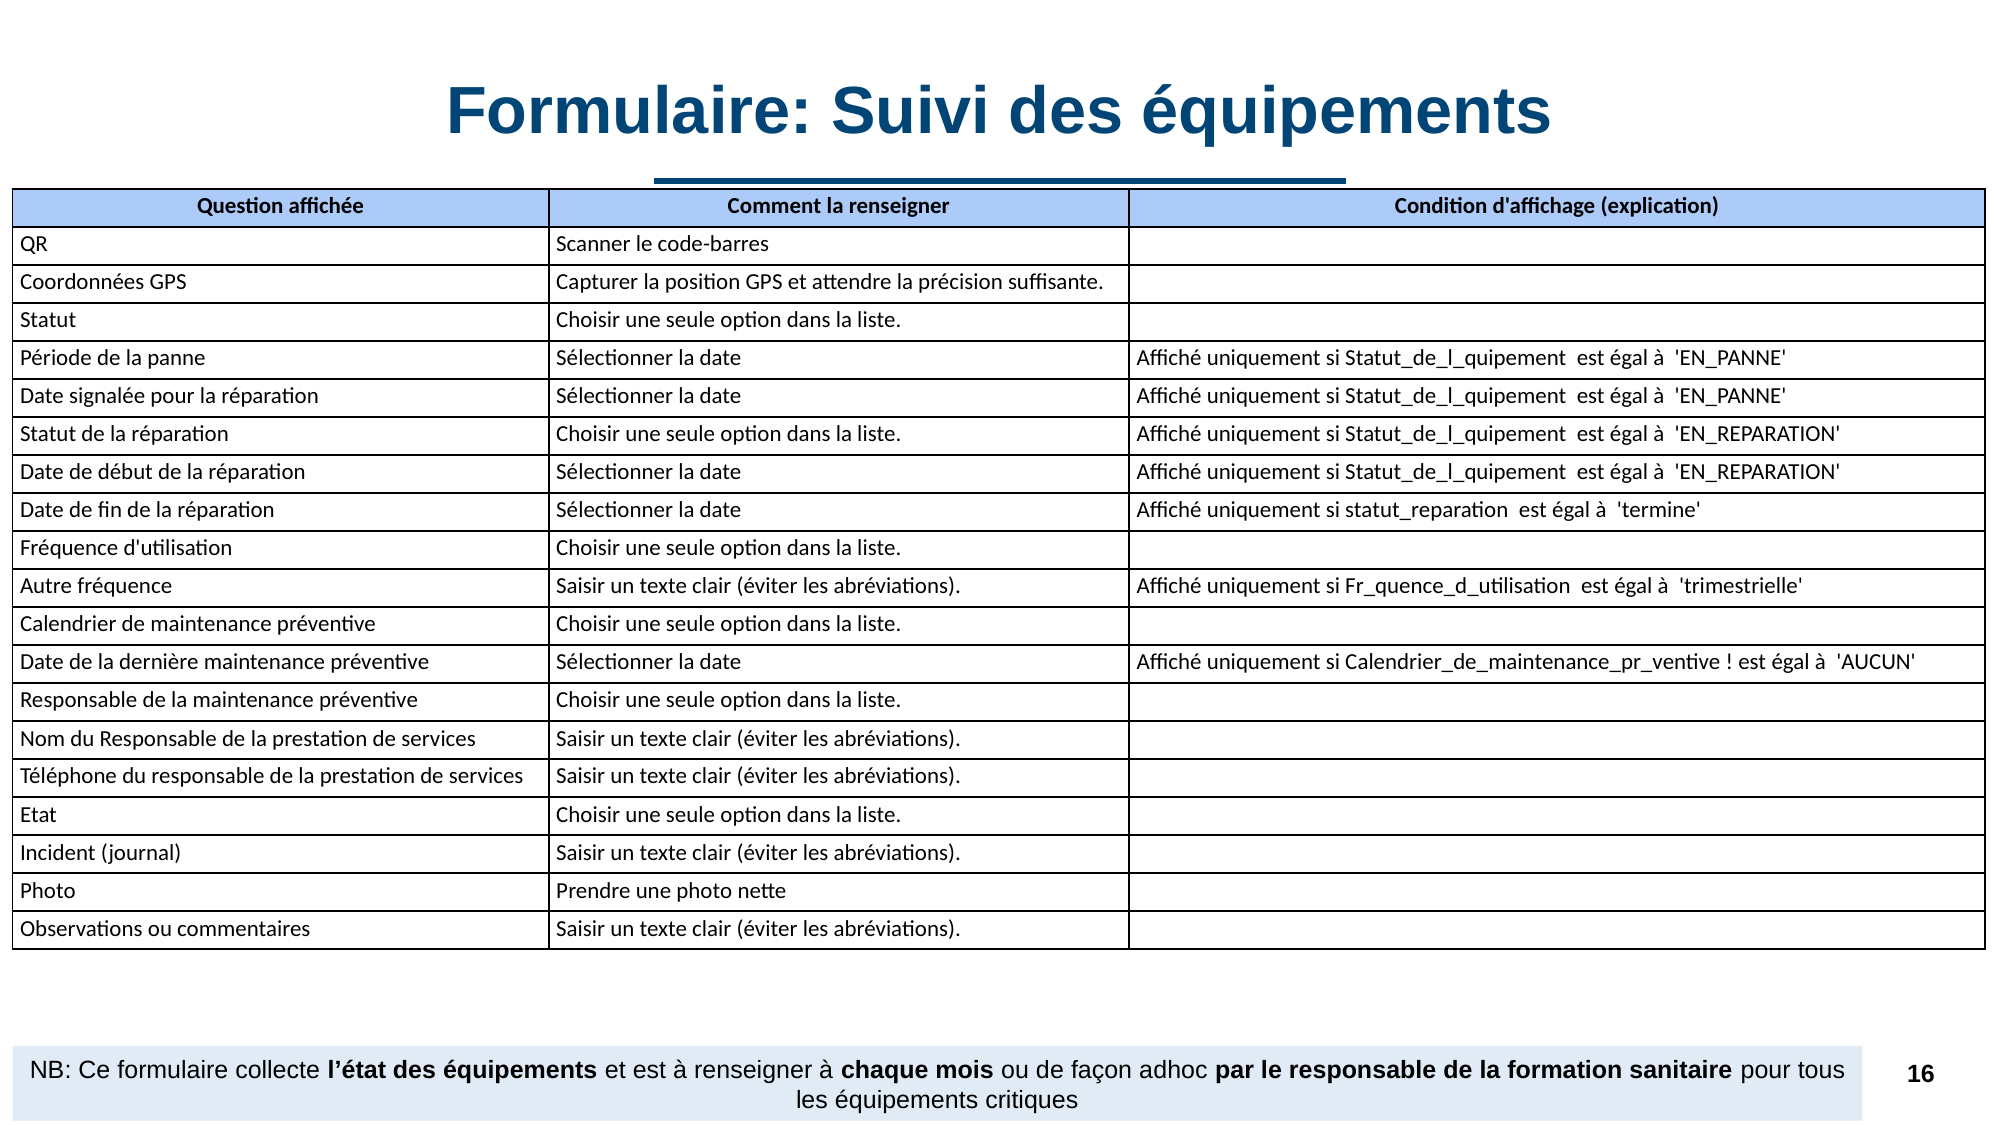

# Formulaire: Suivi des équipements
| Question affichée | Comment la renseigner | Condition d'affichage (explication) |
| --- | --- | --- |
| QR | Scanner le code-barres |  |
| Coordonnées GPS | Capturer la position GPS et attendre la précision suffisante. |  |
| Statut | Choisir une seule option dans la liste. |  |
| Période de la panne | Sélectionner la date | Affiché uniquement si Statut\_de\_l\_quipement est égal à 'EN\_PANNE' |
| Date signalée pour la réparation | Sélectionner la date | Affiché uniquement si Statut\_de\_l\_quipement est égal à 'EN\_PANNE' |
| Statut de la réparation | Choisir une seule option dans la liste. | Affiché uniquement si Statut\_de\_l\_quipement est égal à 'EN\_REPARATION' |
| Date de début de la réparation | Sélectionner la date | Affiché uniquement si Statut\_de\_l\_quipement est égal à 'EN\_REPARATION' |
| Date de fin de la réparation | Sélectionner la date | Affiché uniquement si statut\_reparation est égal à 'termine' |
| Fréquence d'utilisation | Choisir une seule option dans la liste. |  |
| Autre fréquence | Saisir un texte clair (éviter les abréviations). | Affiché uniquement si Fr\_quence\_d\_utilisation est égal à 'trimestrielle' |
| Calendrier de maintenance préventive | Choisir une seule option dans la liste. |  |
| Date de la dernière maintenance préventive | Sélectionner la date | Affiché uniquement si Calendrier\_de\_maintenance\_pr\_ventive ! est égal à 'AUCUN' |
| Responsable de la maintenance préventive | Choisir une seule option dans la liste. |  |
| Nom du Responsable de la prestation de services | Saisir un texte clair (éviter les abréviations). |  |
| Téléphone du responsable de la prestation de services | Saisir un texte clair (éviter les abréviations). |  |
| Etat | Choisir une seule option dans la liste. |  |
| Incident (journal) | Saisir un texte clair (éviter les abréviations). |  |
| Photo | Prendre une photo nette |  |
| Observations ou commentaires | Saisir un texte clair (éviter les abréviations). |  |
16
NB: Ce formulaire collecte l’état des équipements et est à renseigner à chaque mois ou de façon adhoc par le responsable de la formation sanitaire pour tous les équipements critiques